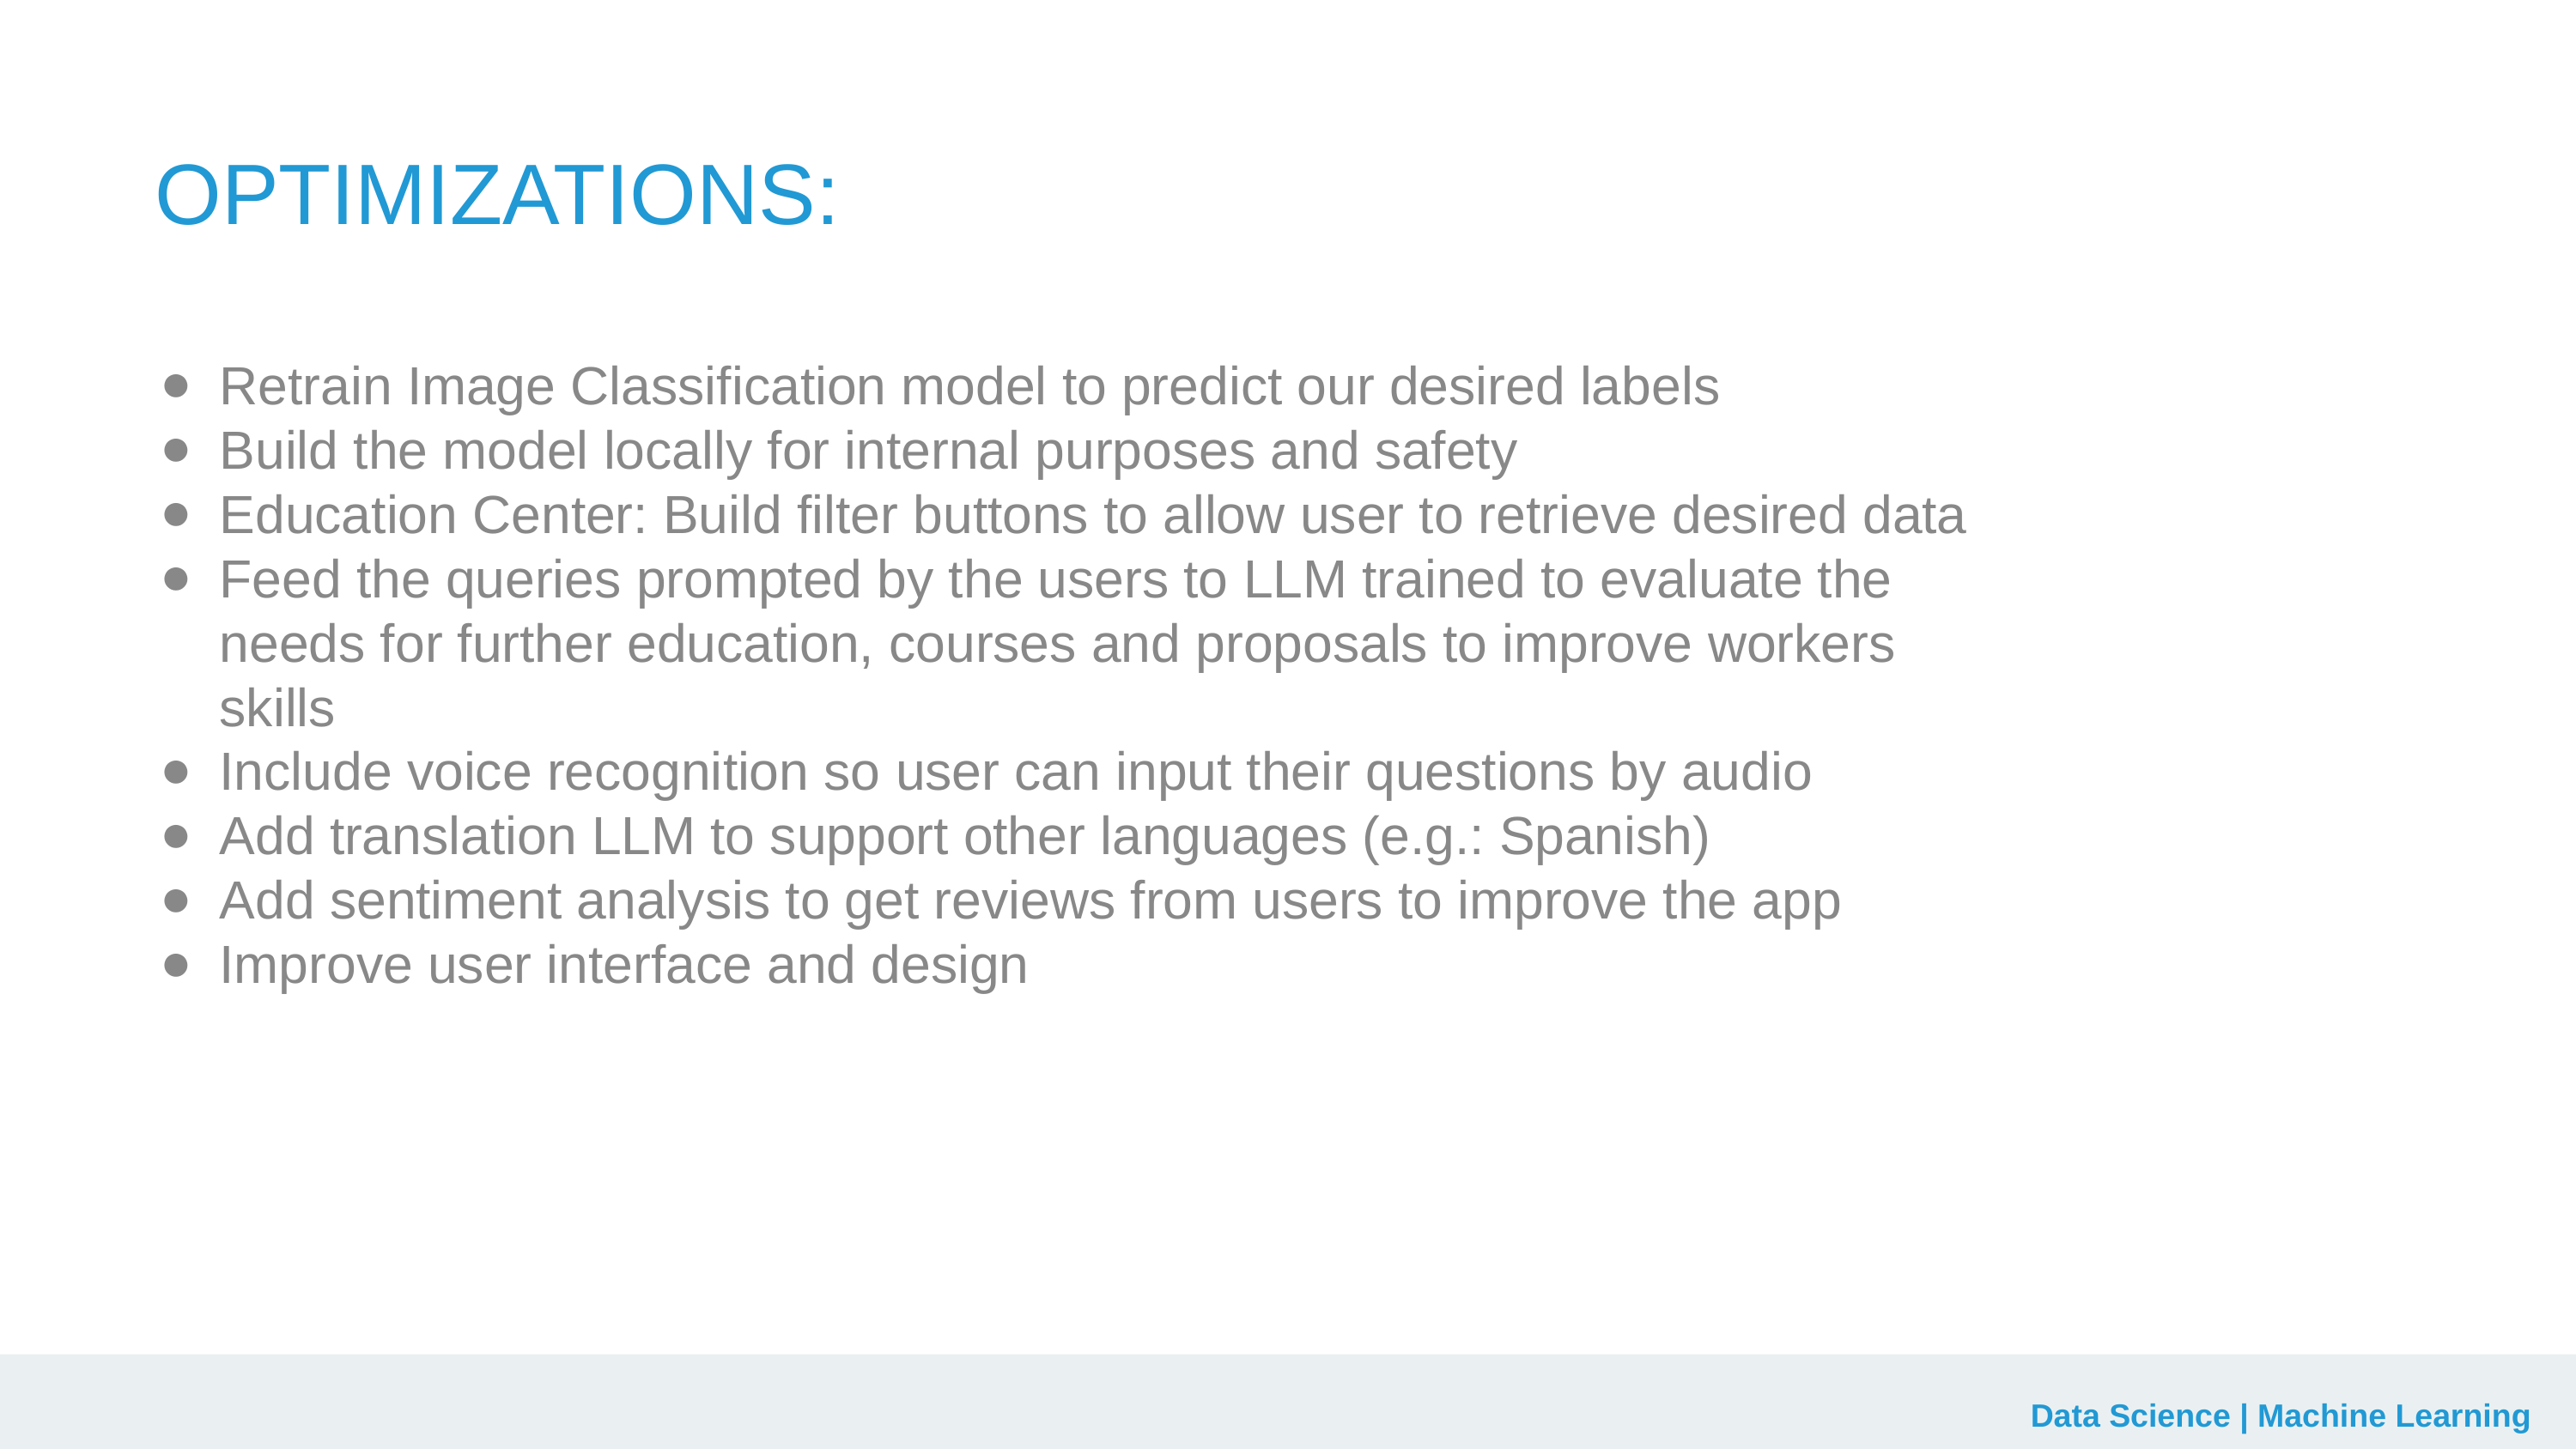

OPTIMIZATIONS:
Retrain Image Classification model to predict our desired labels
Build the model locally for internal purposes and safety
Education Center: Build filter buttons to allow user to retrieve desired data
Feed the queries prompted by the users to LLM trained to evaluate the needs for further education, courses and proposals to improve workers skills
Include voice recognition so user can input their questions by audio
Add translation LLM to support other languages (e.g.: Spanish)
Add sentiment analysis to get reviews from users to improve the app
Improve user interface and design

Data Science | Machine Learning